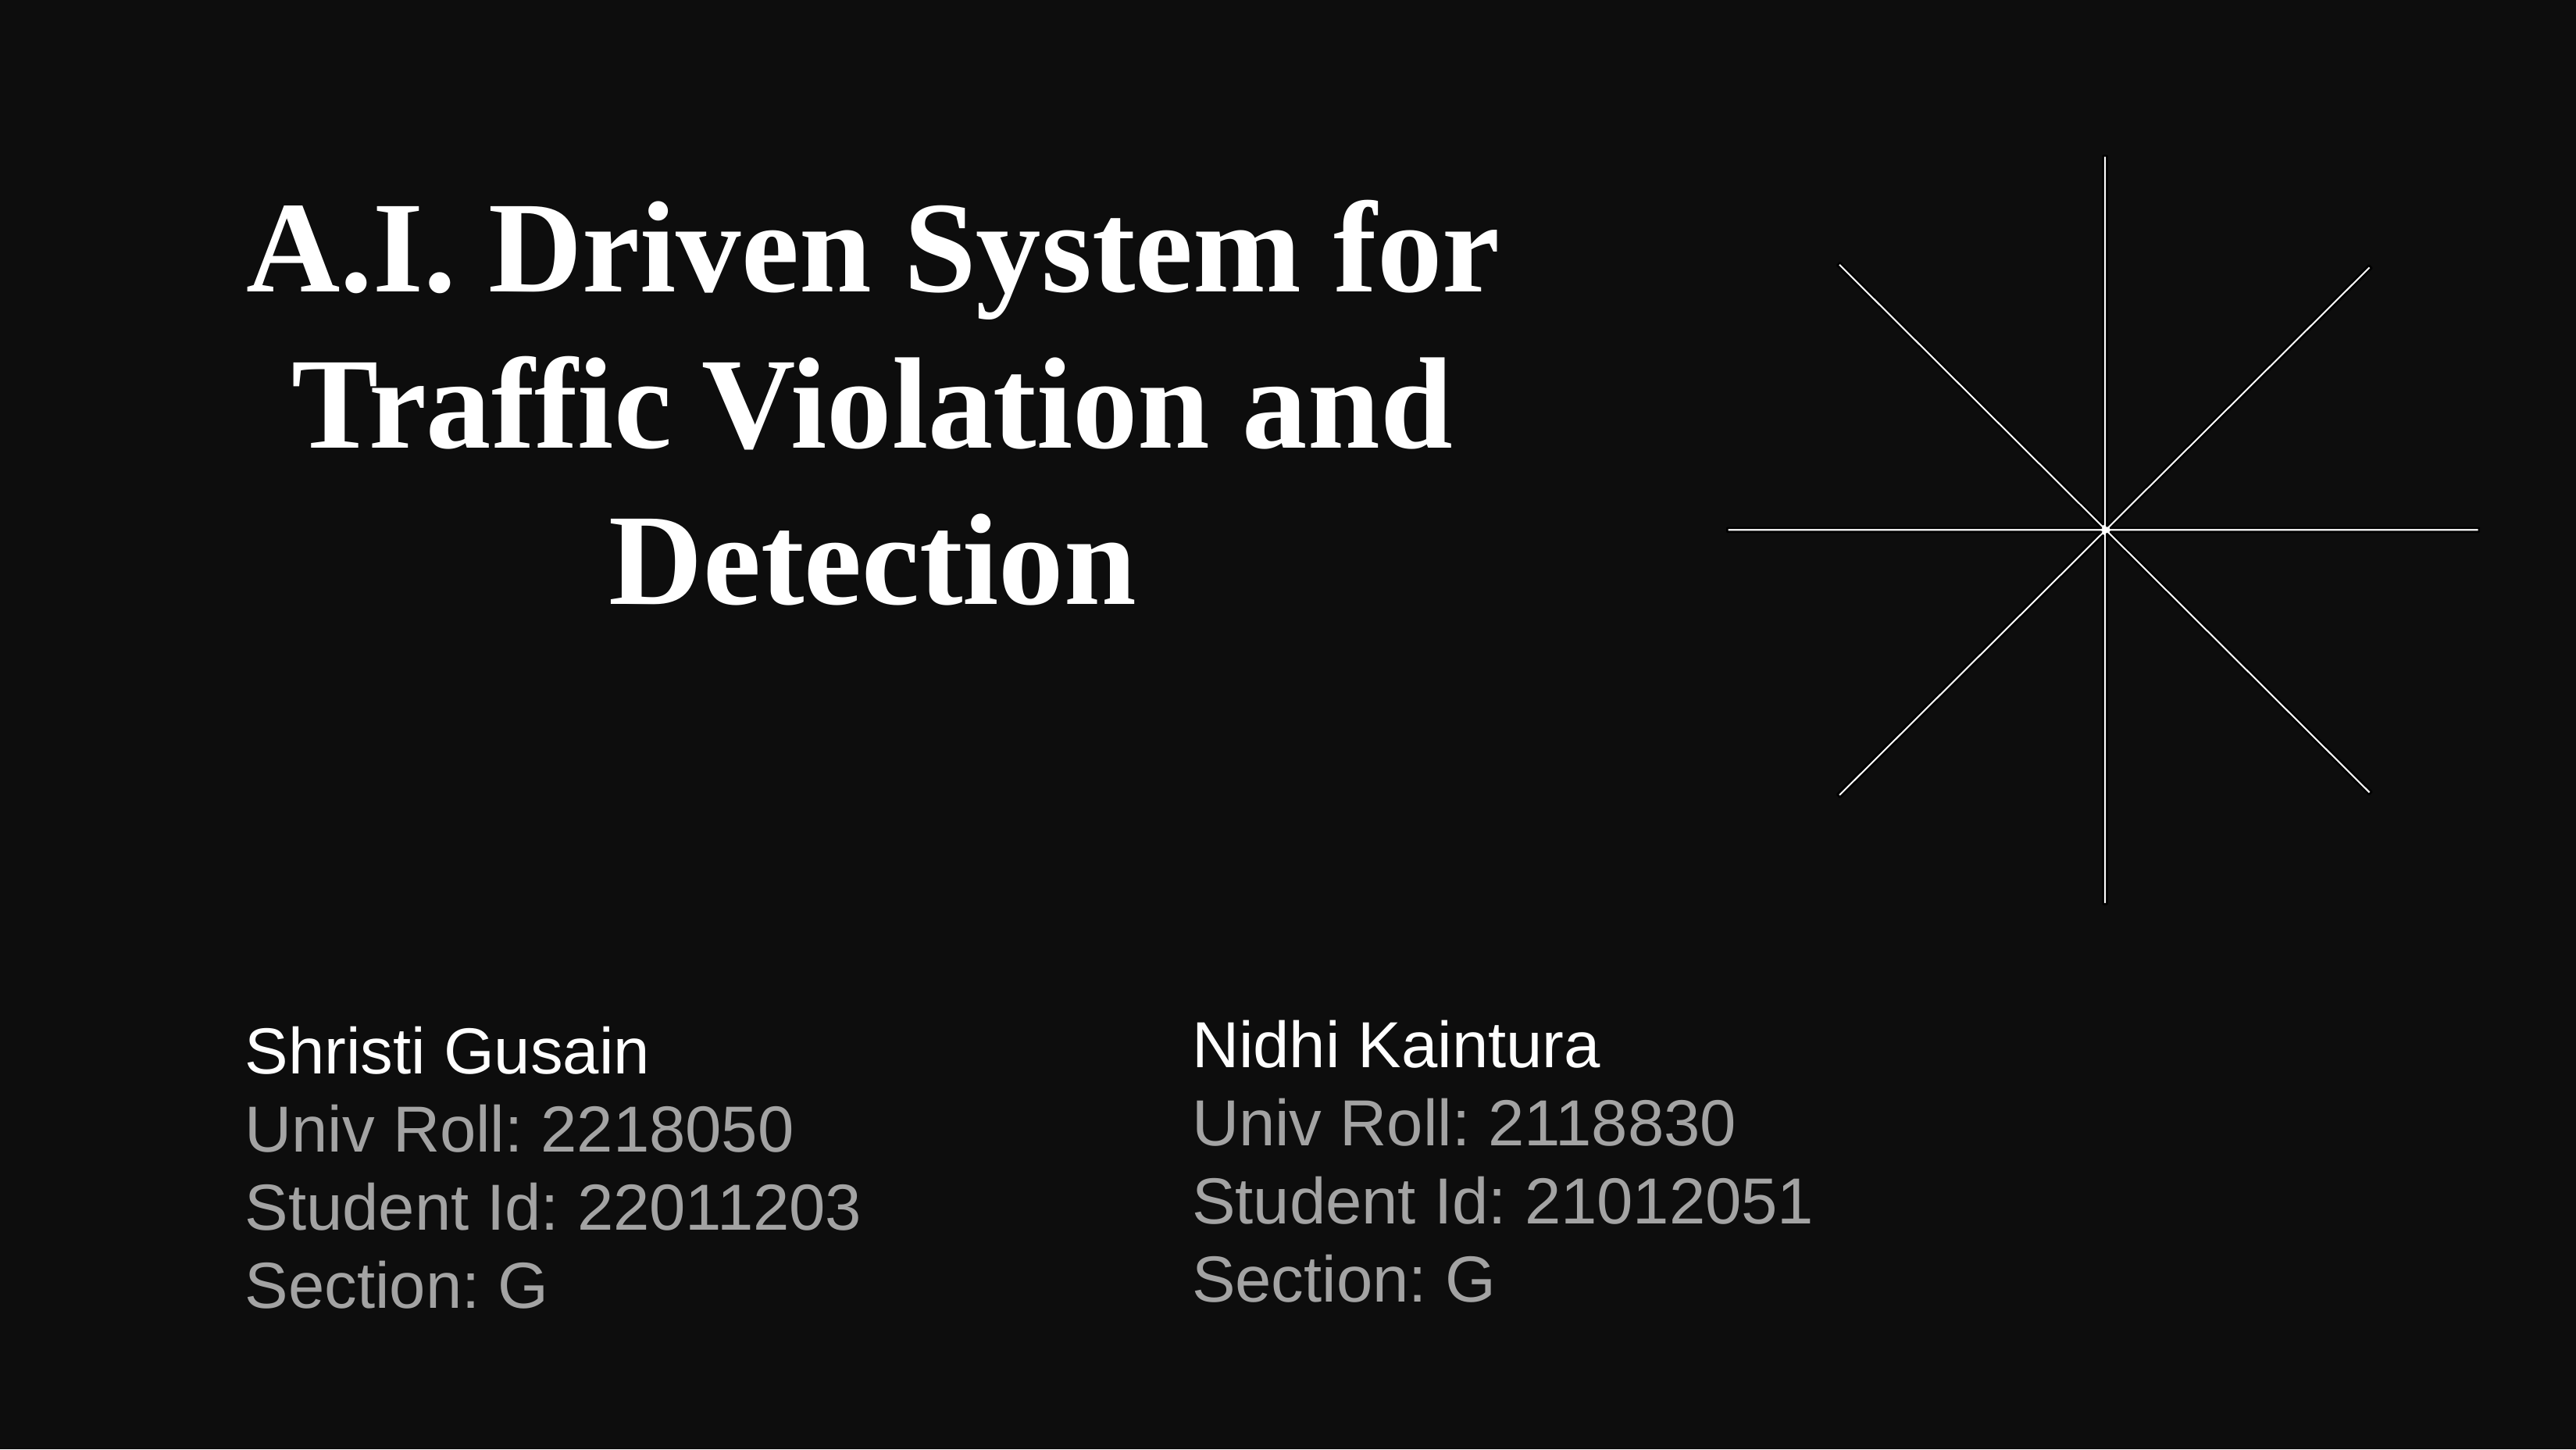

A.I. Driven System for Traffic Violation and Detection

Nidhi Kaintura
Univ Roll: 2118830
Student Id: 21012051
Section: G
Shristi Gusain
Univ Roll: 2218050
Student Id: 22011203
Section: G